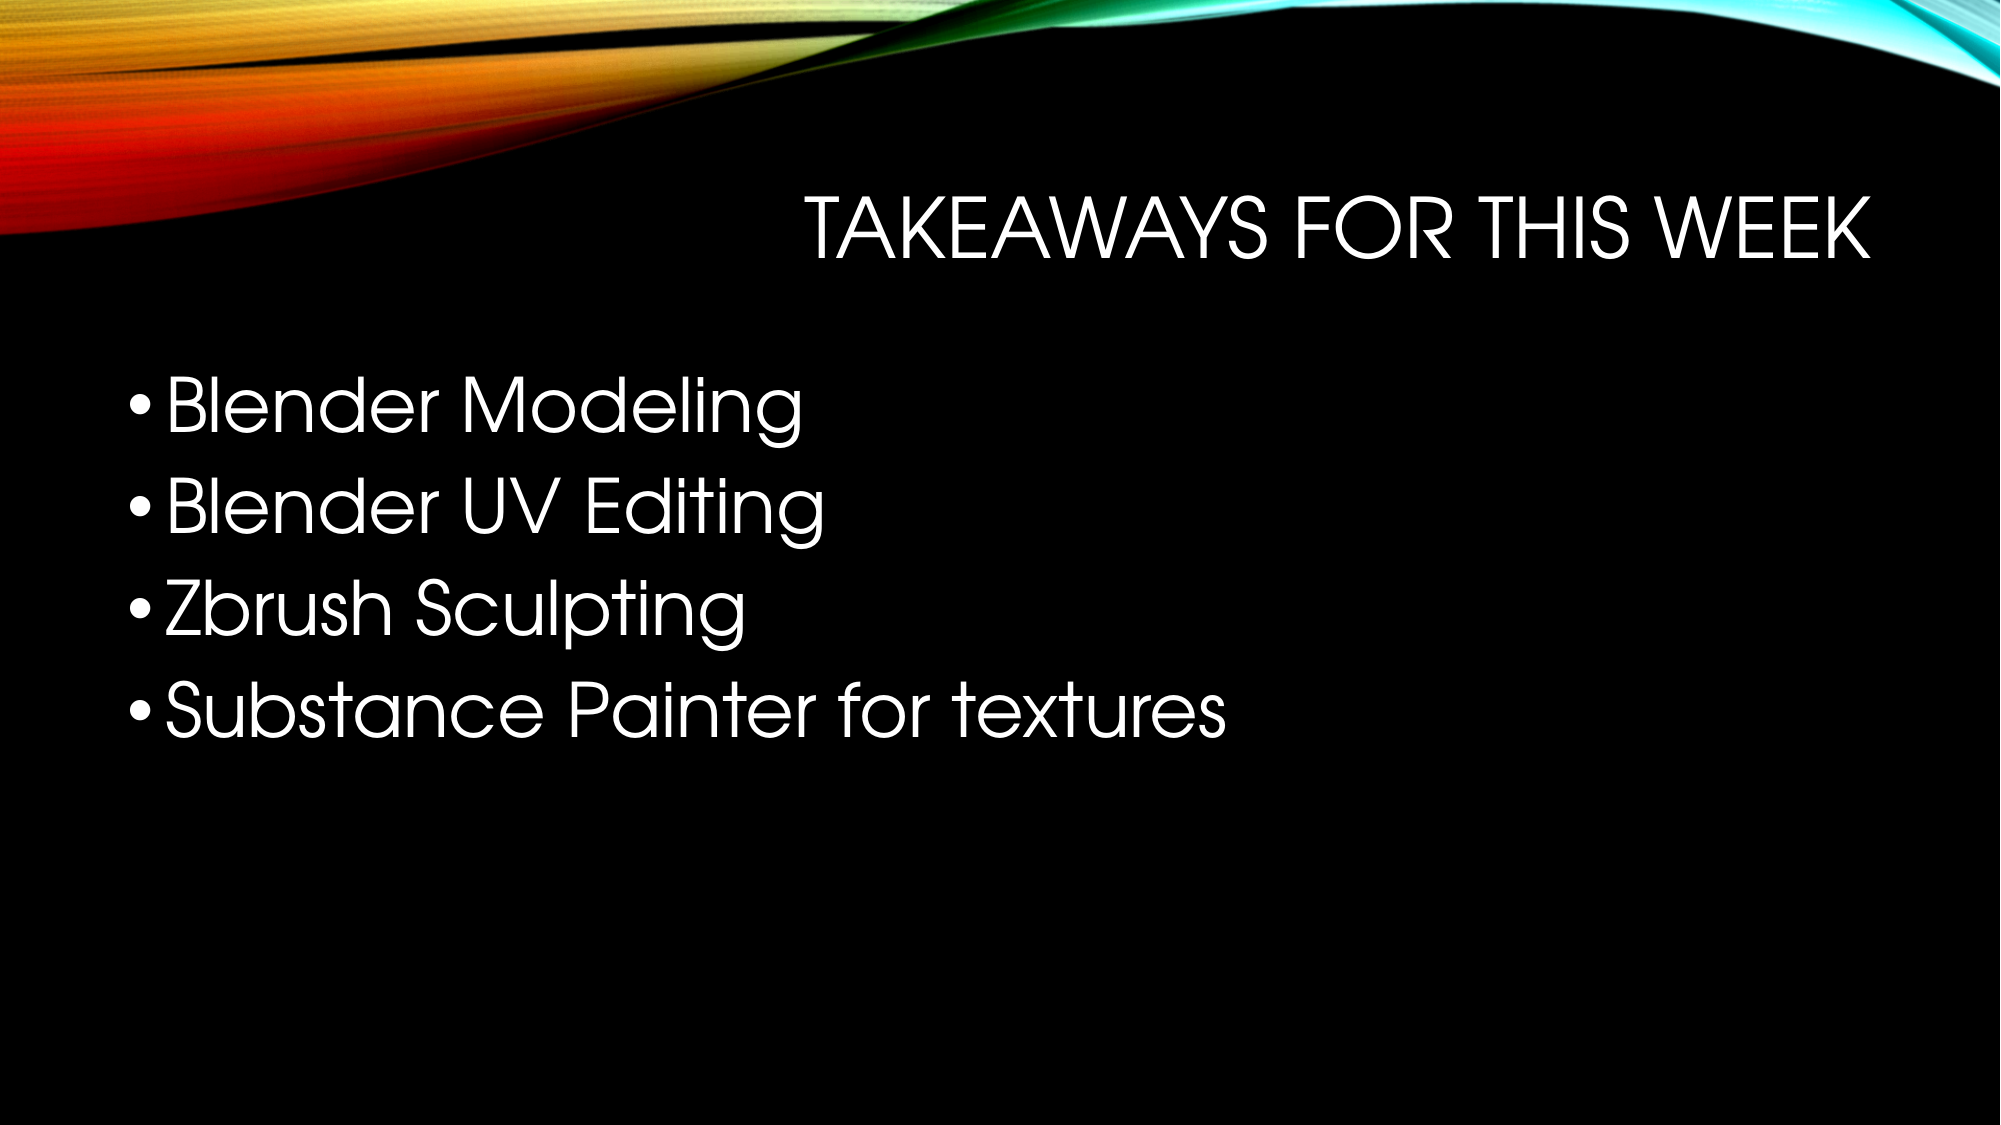

# Takeaways for this week
Blender Modeling
Blender UV Editing
Zbrush Sculpting
Substance Painter for textures